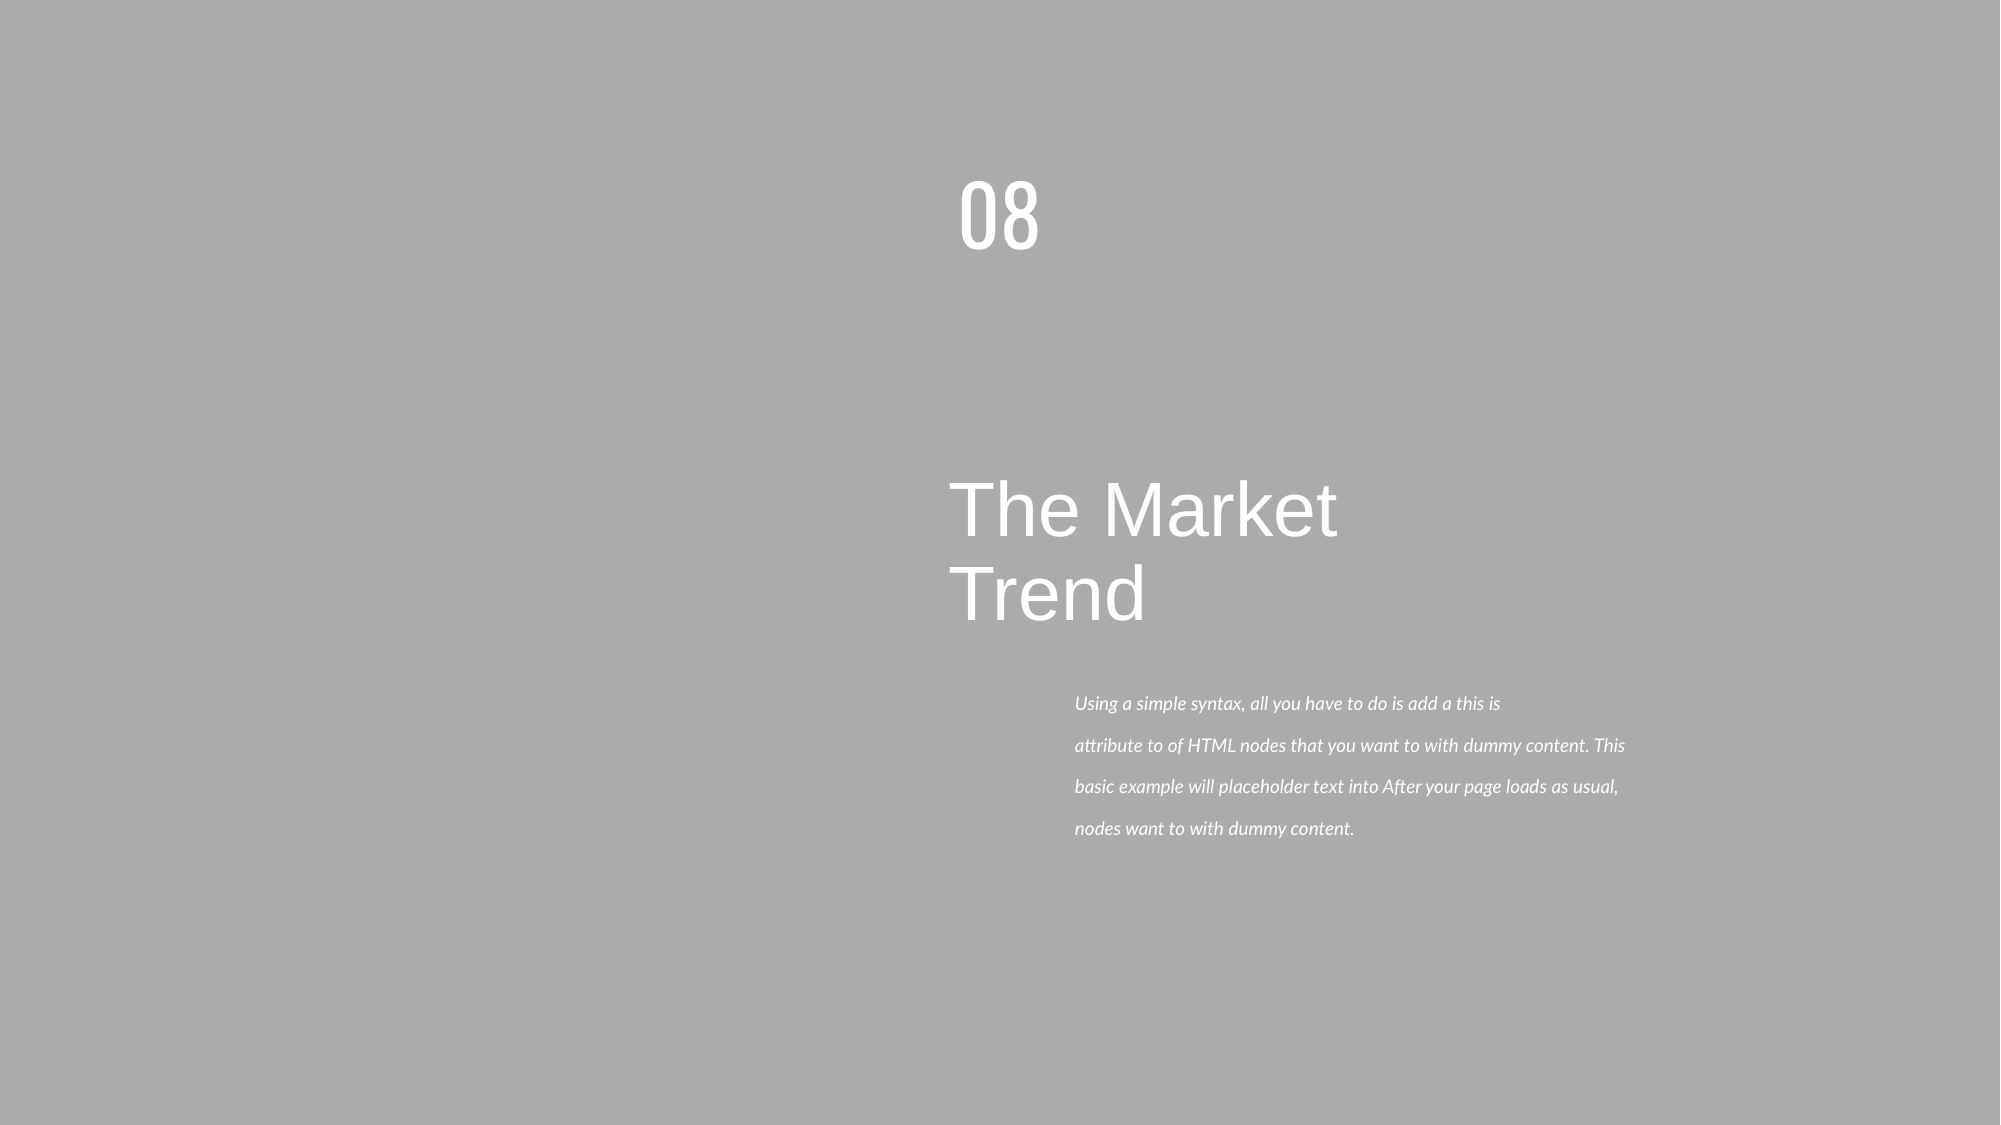

08
The Market
Trend
Using a simple syntax, all you have to do is add a this is
attribute to of HTML nodes that you want to with dummy content. This basic example will placeholder text into After your page loads as usual, nodes want to with dummy content.